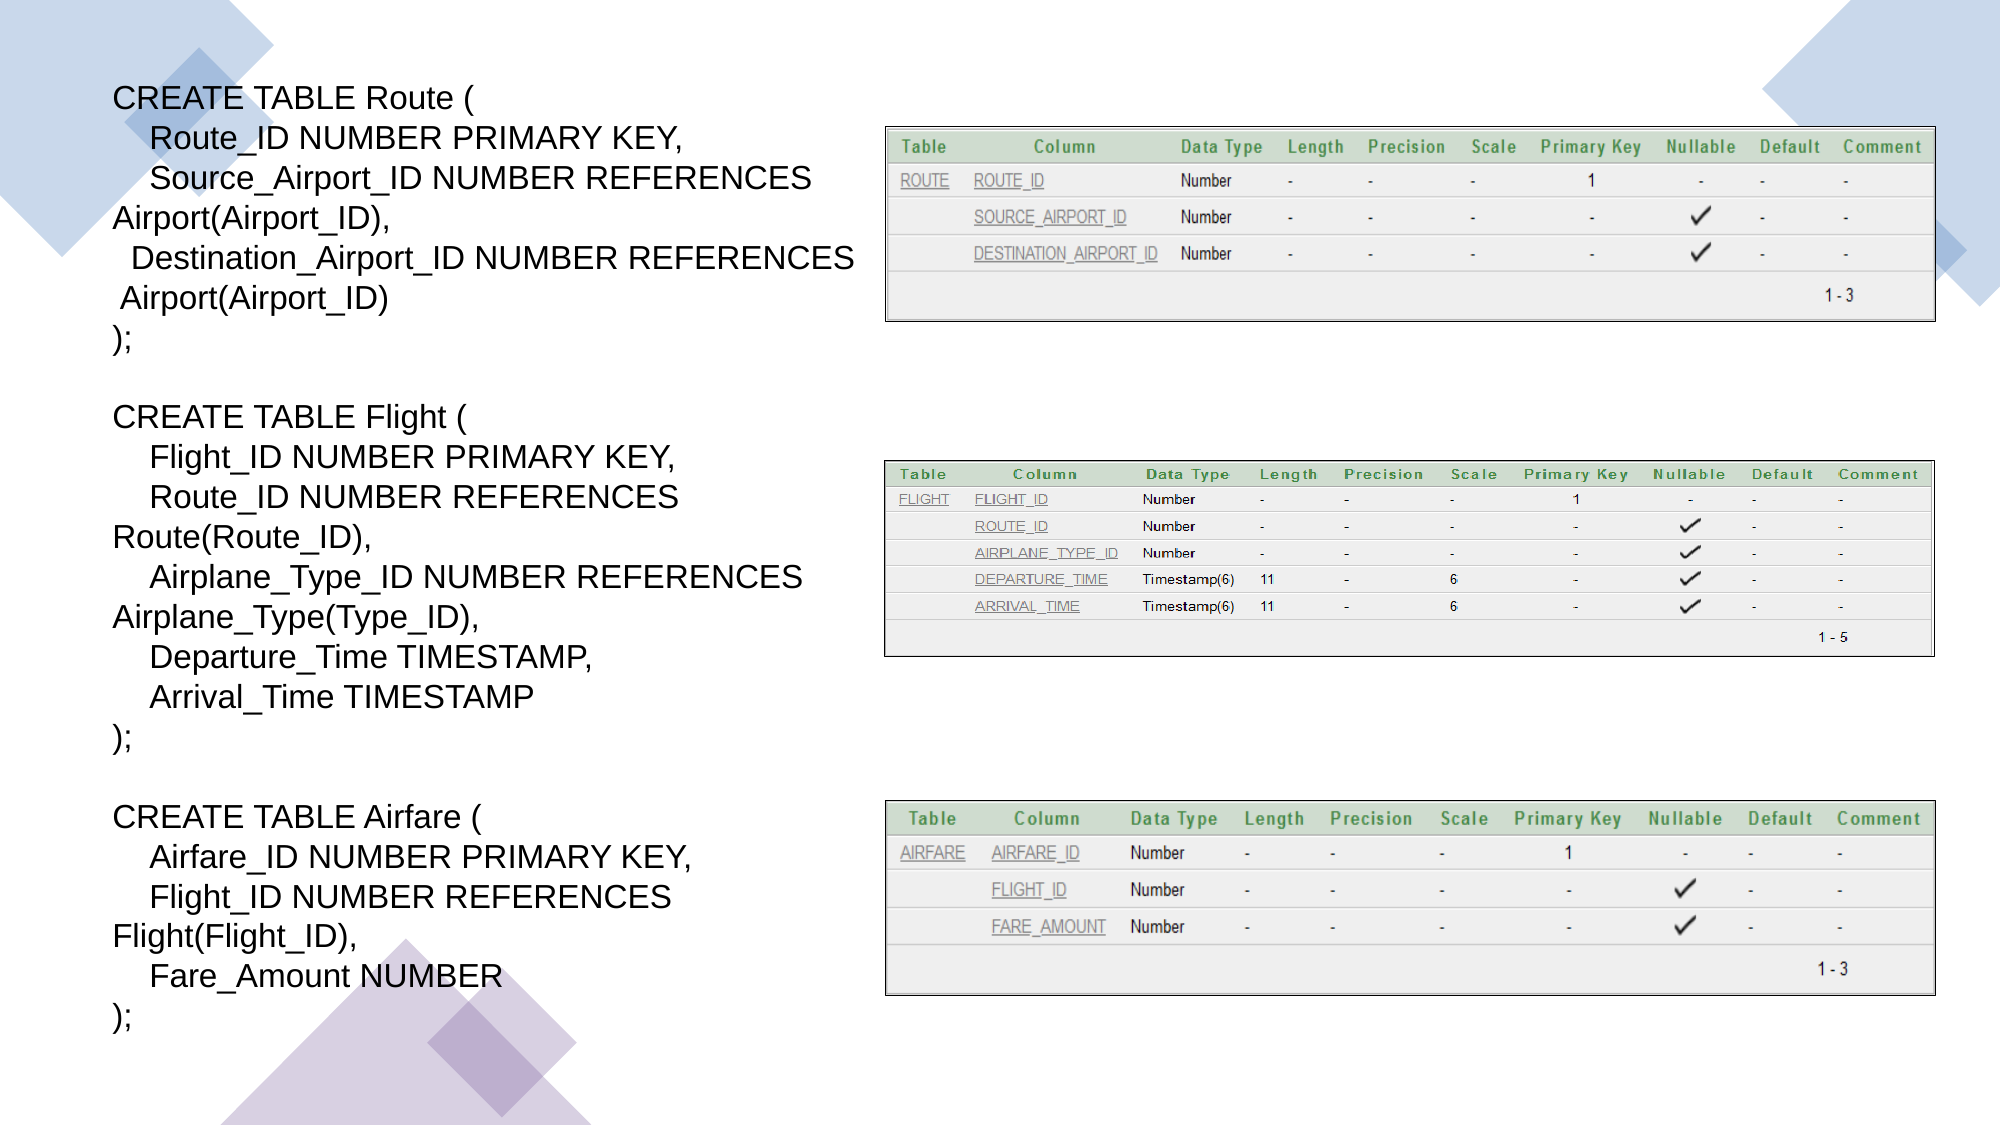

CREATE TABLE Route (
    Route_ID NUMBER PRIMARY KEY,
    Source_Airport_ID NUMBER REFERENCES Airport(Airport_ID),
  Destination_Airport_ID NUMBER REFERENCES      Airport(Airport_ID)
);

CREATE TABLE Flight (
    Flight_ID NUMBER PRIMARY KEY,
    Route_ID NUMBER REFERENCES Route(Route_ID),
    Airplane_Type_ID NUMBER REFERENCES Airplane_Type(Type_ID),
    Departure_Time TIMESTAMP,
    Arrival_Time TIMESTAMP
);

CREATE TABLE Airfare (
    Airfare_ID NUMBER PRIMARY KEY,
    Flight_ID NUMBER REFERENCES  Flight(Flight_ID),
    Fare_Amount NUMBER
);